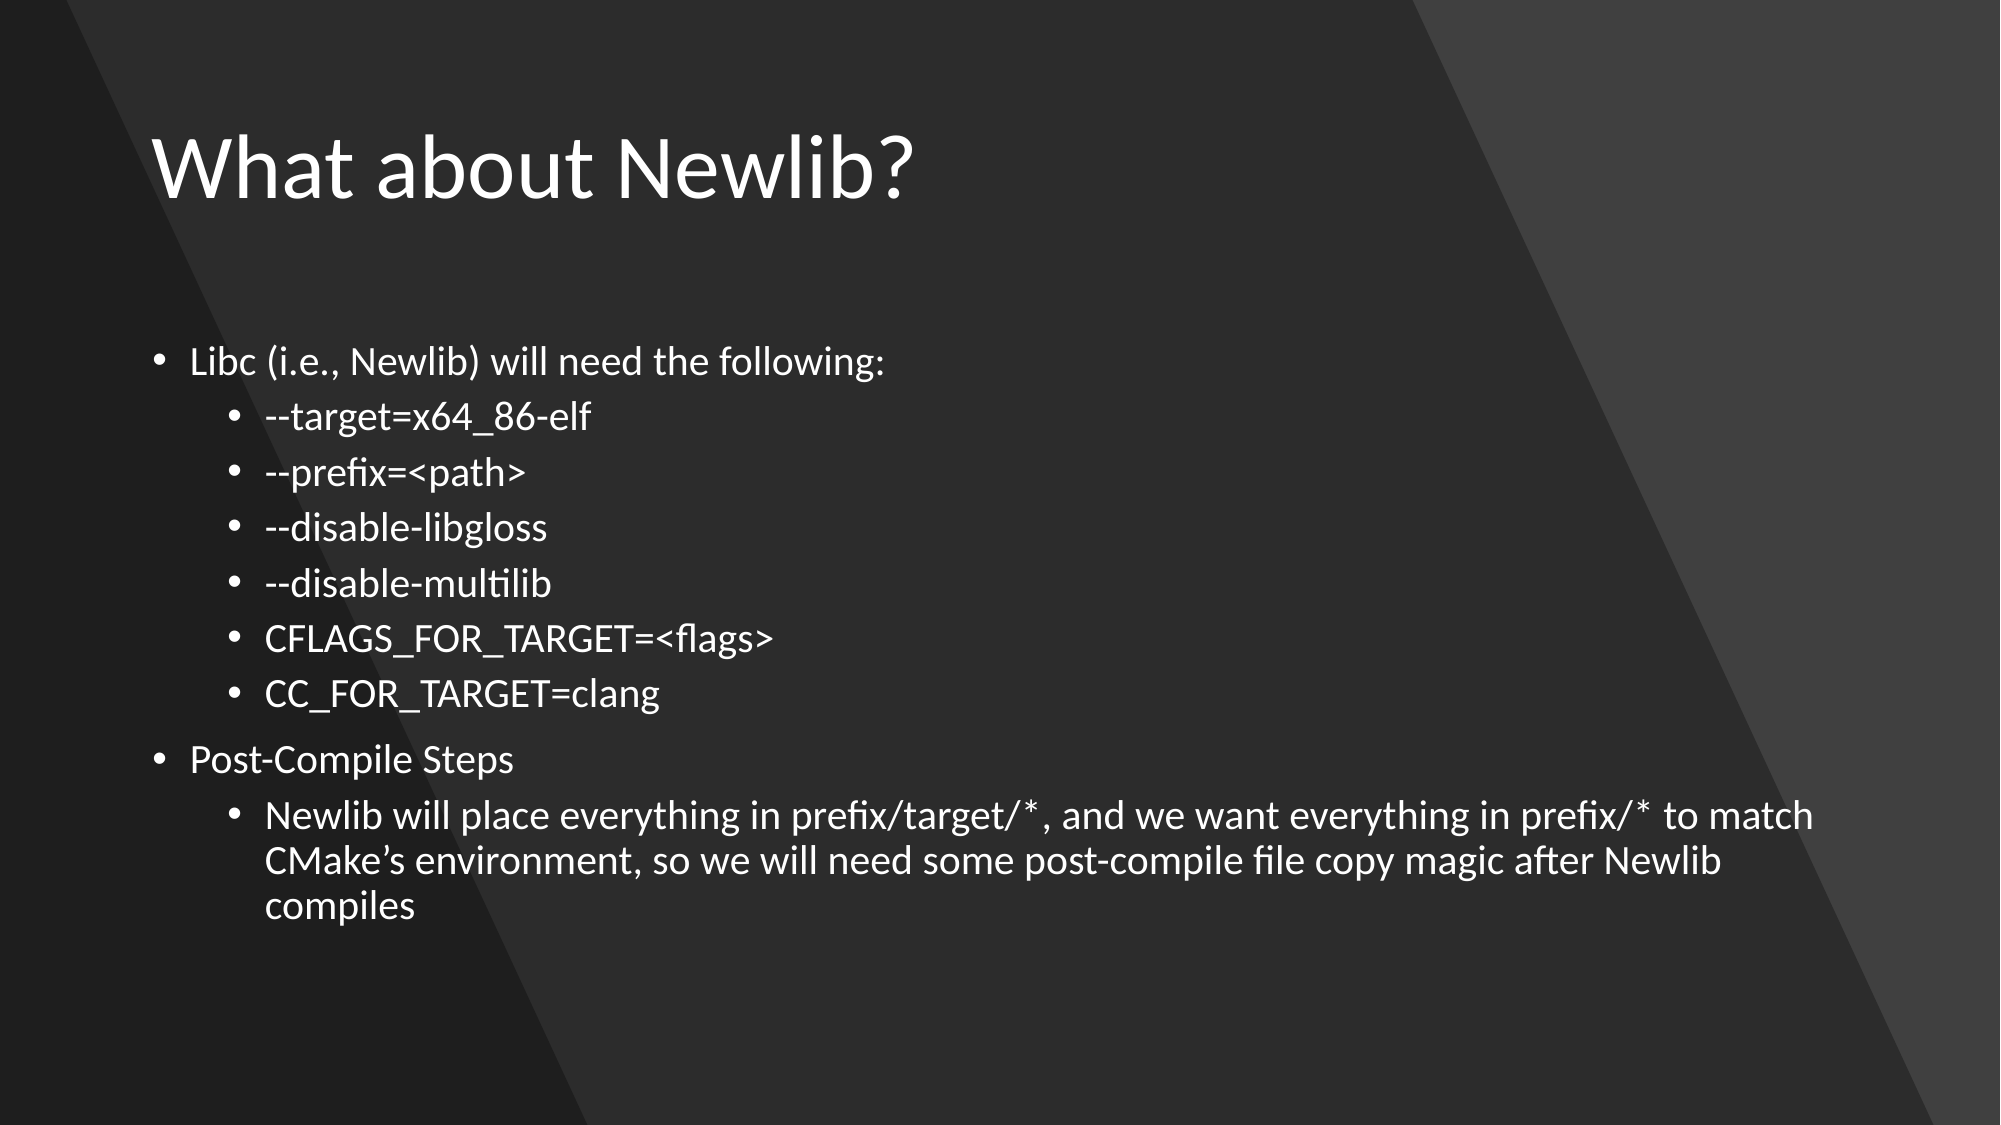

# What about Newlib?
Libc (i.e., Newlib) will need the following:
--target=x64_86-elf
--prefix=<path>
--disable-libgloss
--disable-multilib
CFLAGS_FOR_TARGET=<flags>
CC_FOR_TARGET=clang
Post-Compile Steps
Newlib will place everything in prefix/target/*, and we want everything in prefix/* to match CMake’s environment, so we will need some post-compile file copy magic after Newlib compiles